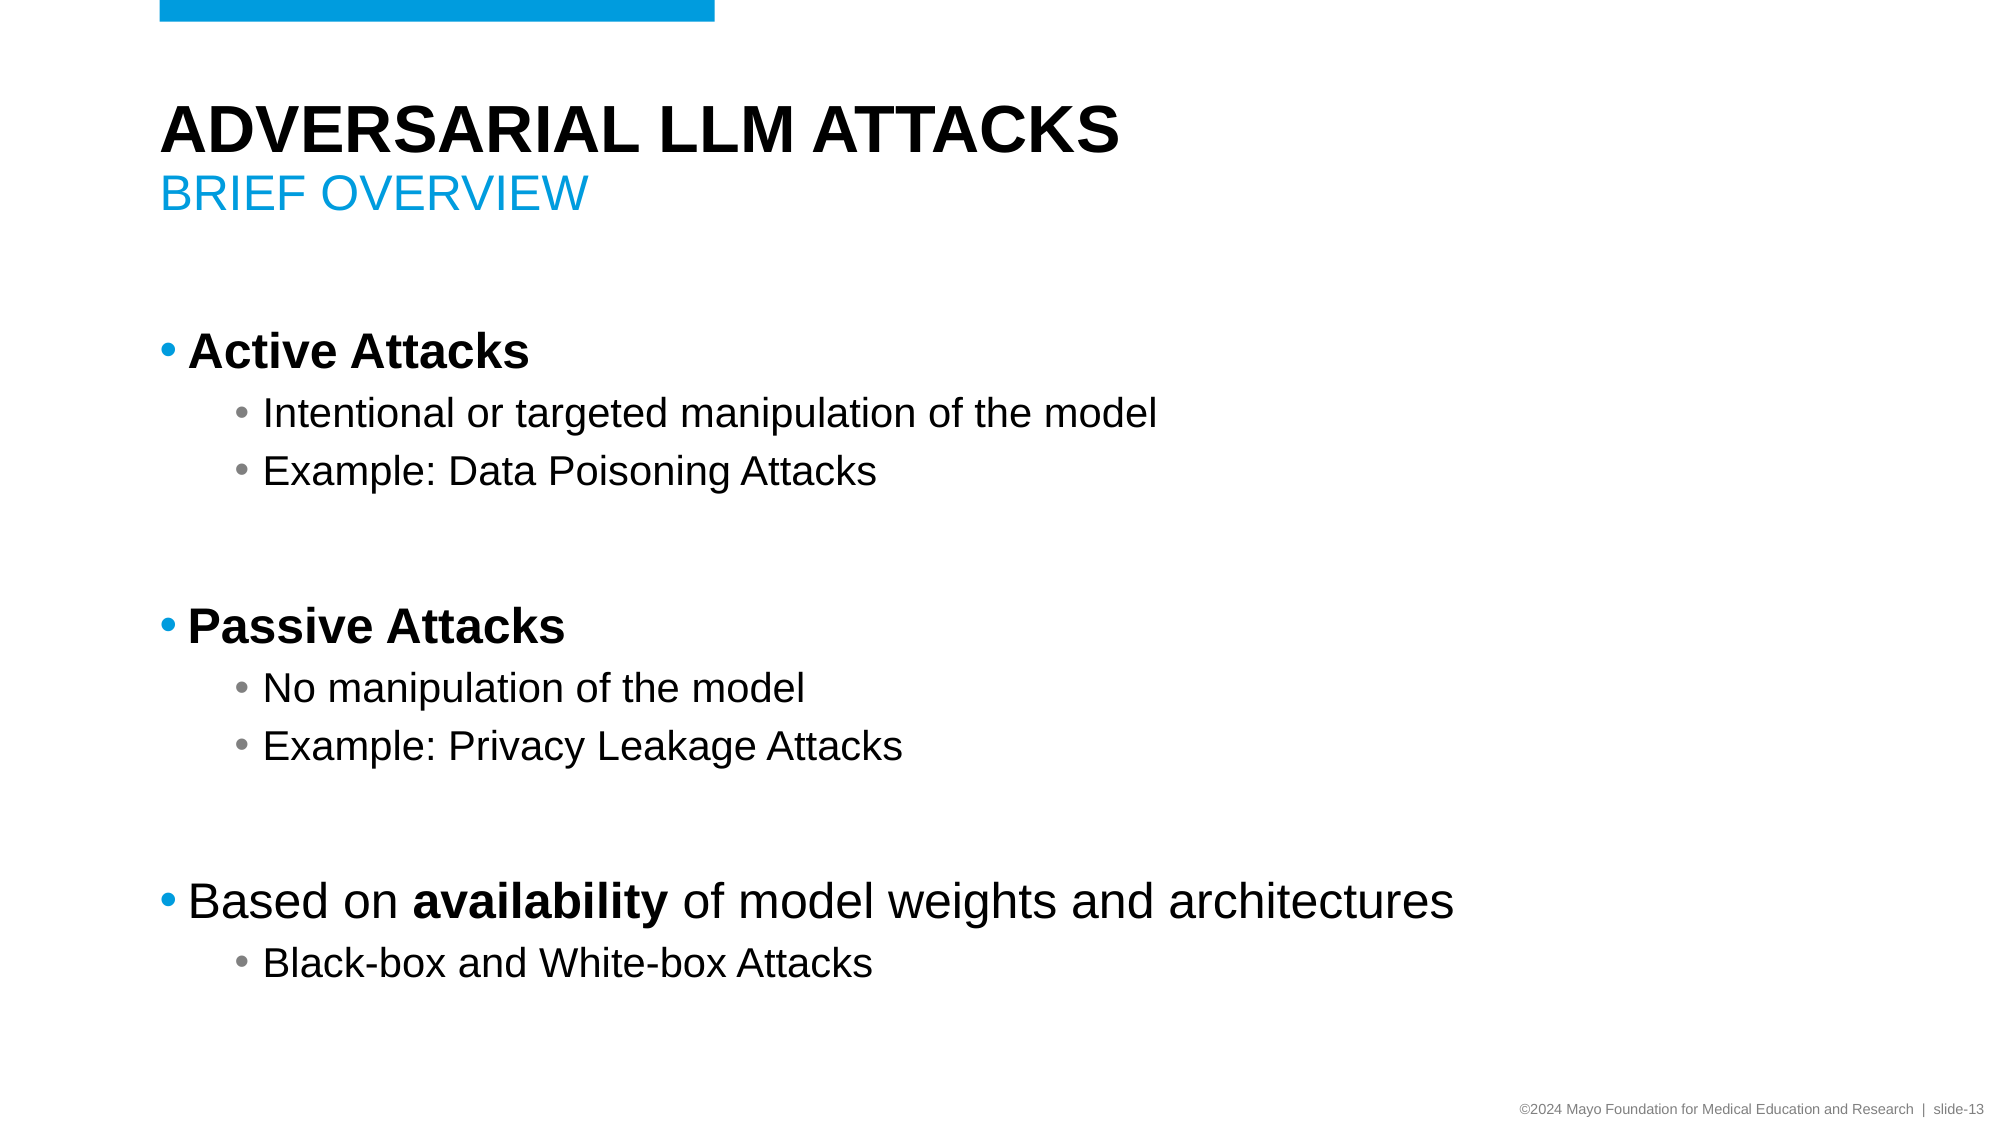

# adversarial LLM attacks brief overview
Active Attacks
Intentional or targeted manipulation of the model
Example: Data Poisoning Attacks

Passive Attacks
No manipulation of the model
Example: Privacy Leakage Attacks

Based on availability of model weights and architectures
Black-box and White-box Attacks